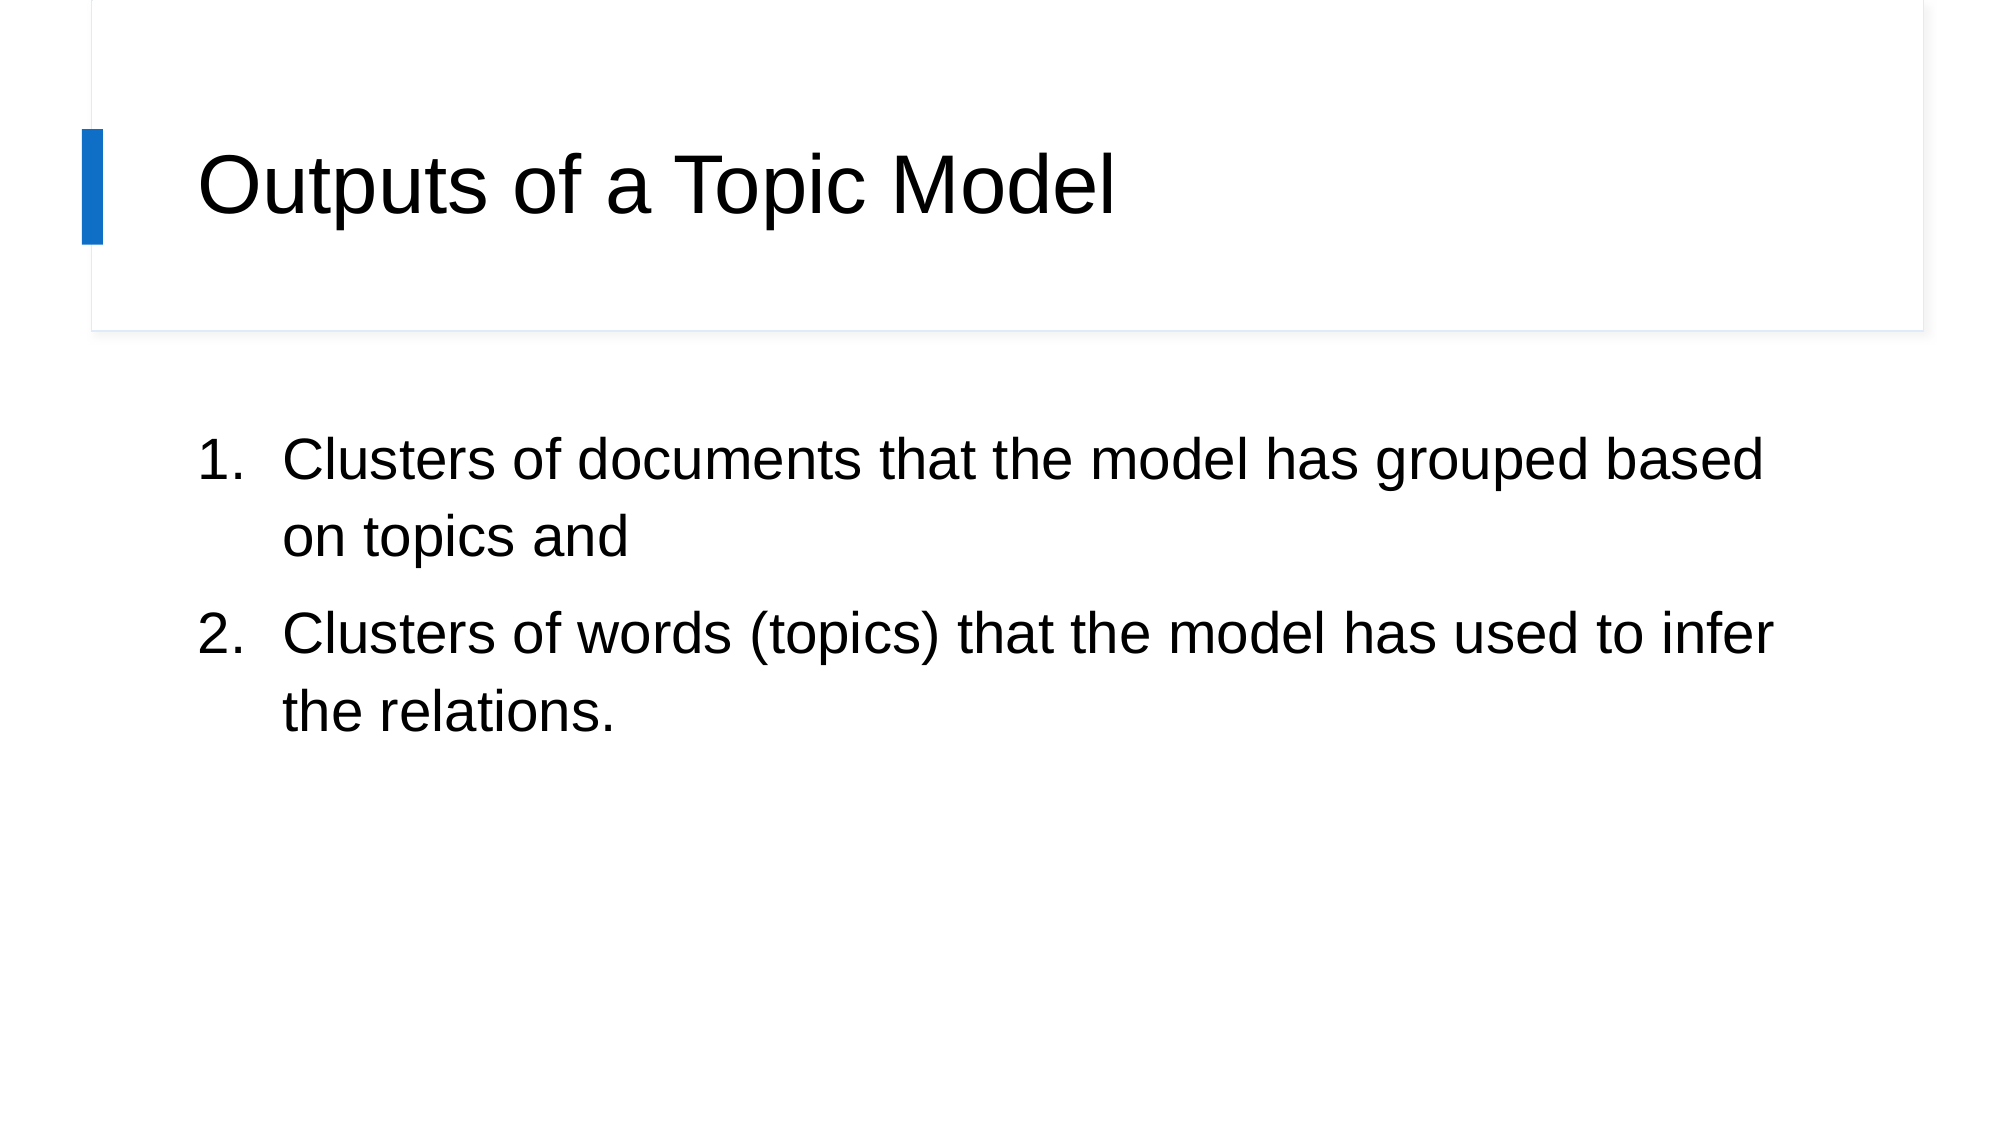

# Outputs of a Topic Model
Clusters of documents that the model has grouped based on topics and
Clusters of words (topics) that the model has used to infer the relations.